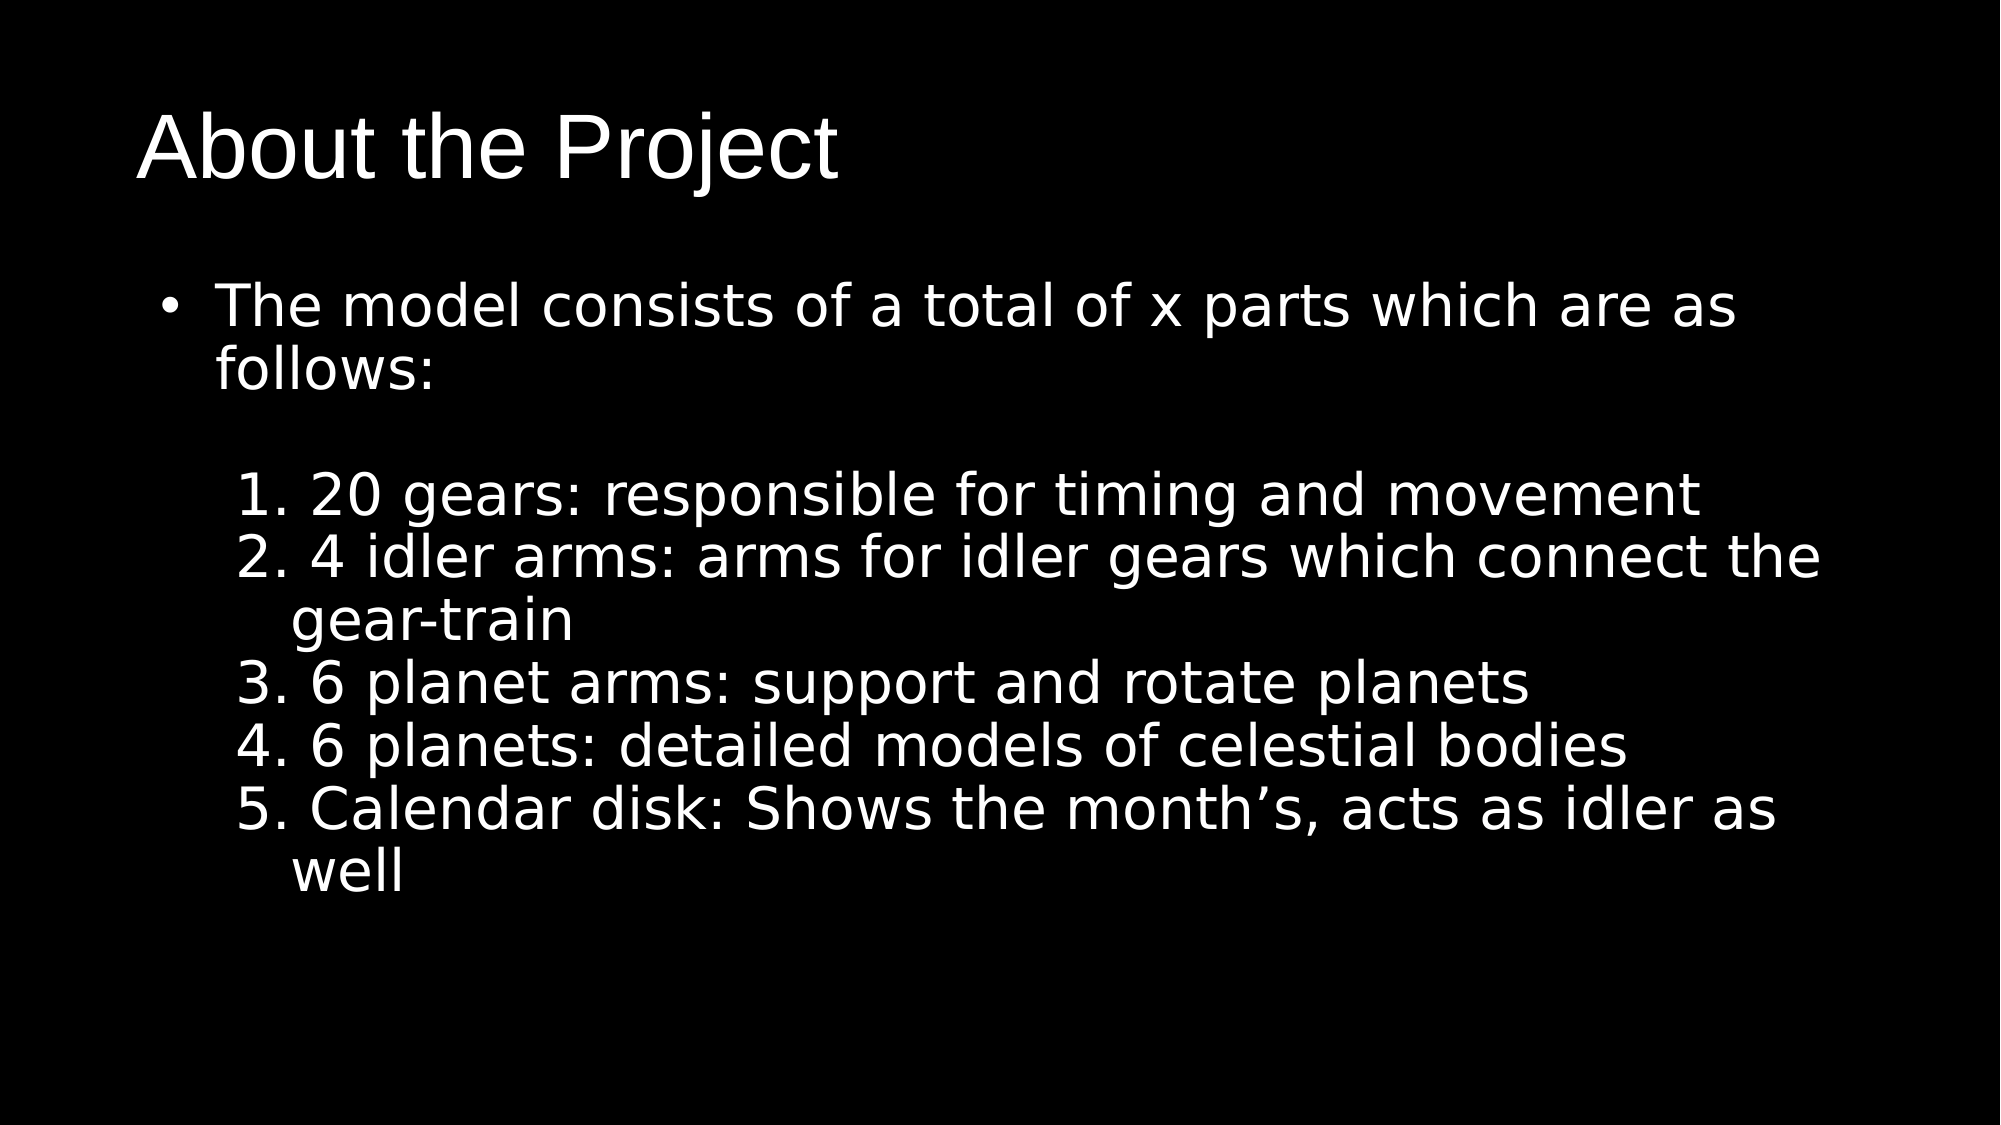

# About the Project
The model consists of a total of x parts which are as follows:

 20 gears: responsible for timing and movement
 4 idler arms: arms for idler gears which connect the gear-train
 6 planet arms: support and rotate planets
 6 planets: detailed models of celestial bodies
 Calendar disk: Shows the month’s, acts as idler as well